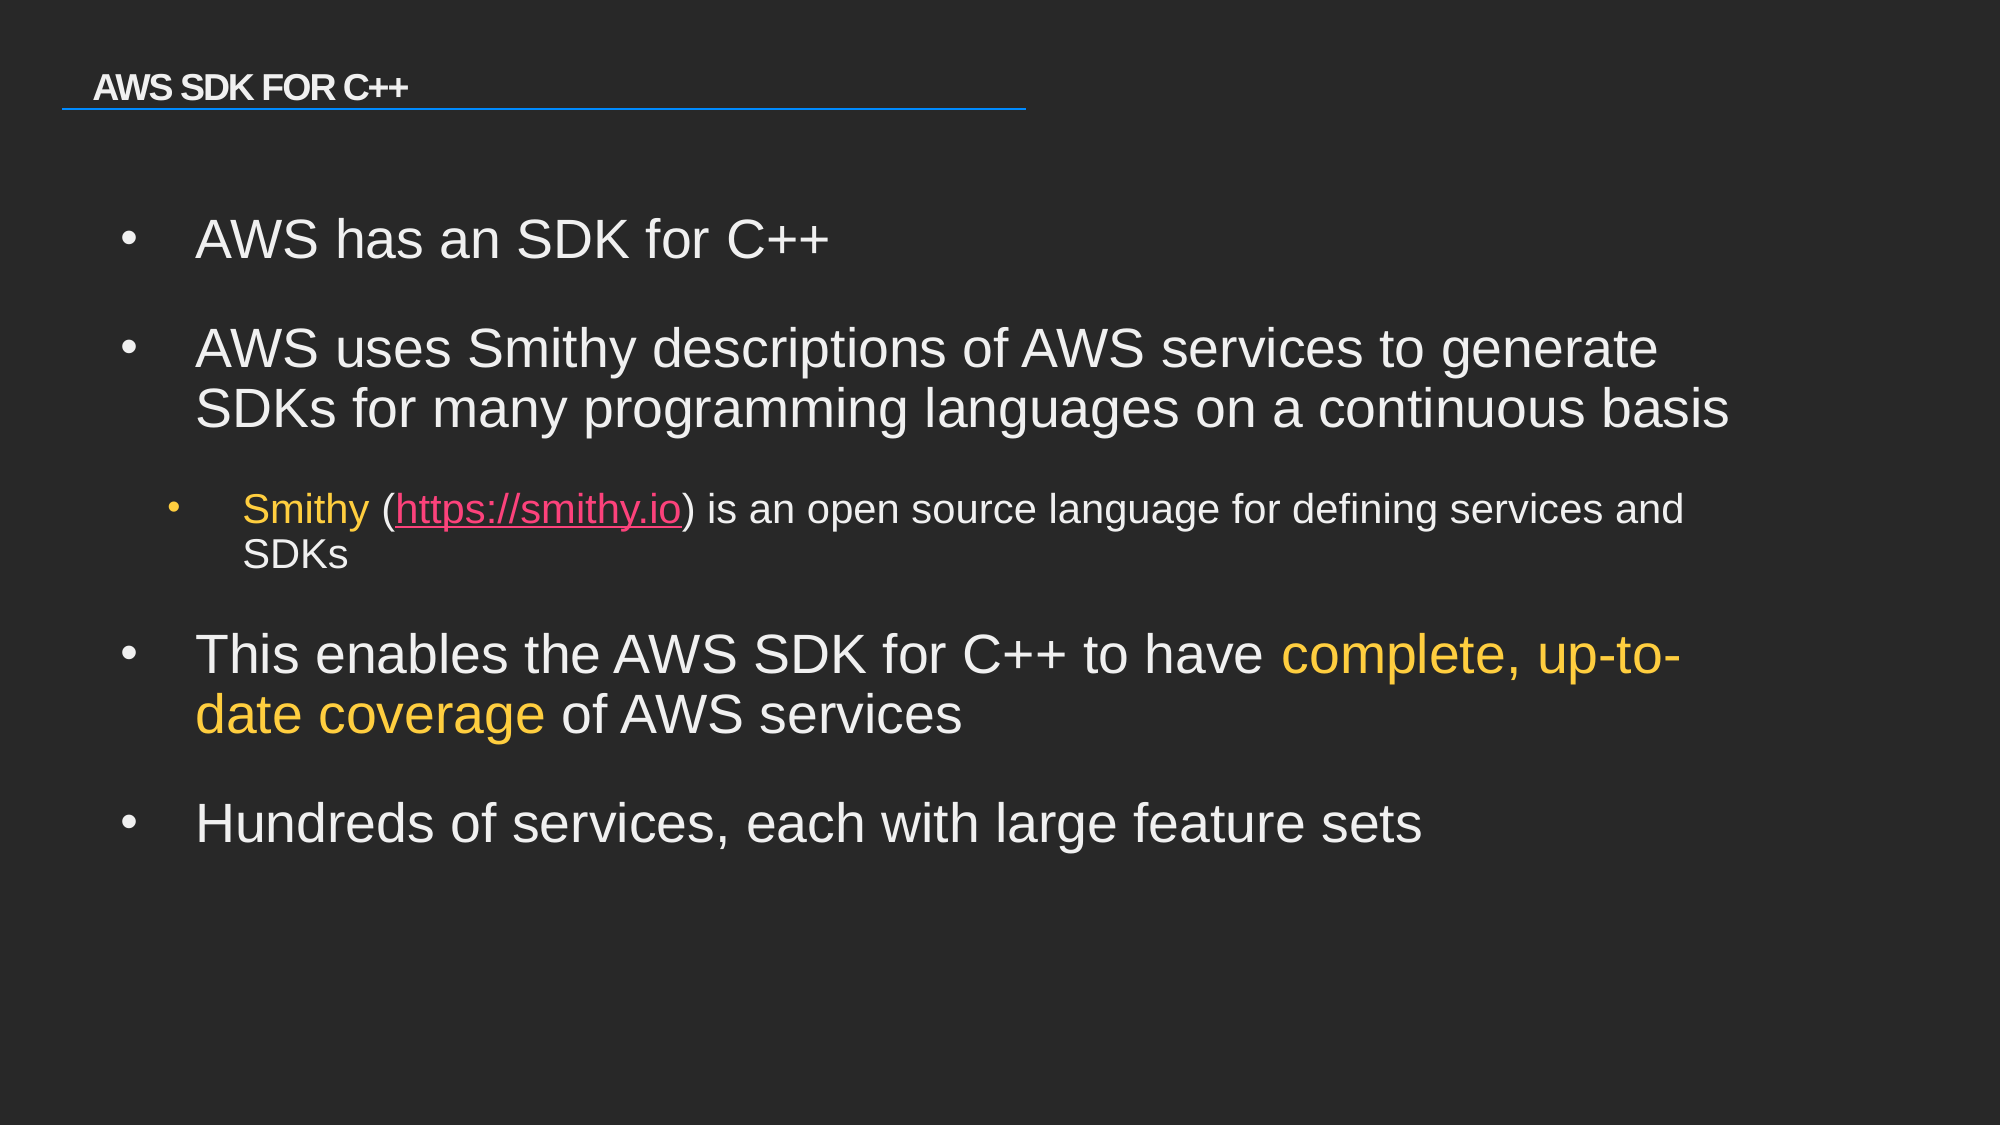

# AWS SDK FOR C++
AWS has an SDK for C++
AWS uses Smithy descriptions of AWS services to generate SDKs for many programming languages on a continuous basis
Smithy (https://smithy.io) is an open source language for defining services and SDKs
This enables the AWS SDK for C++ to have complete, up-to-date coverage of AWS services
Hundreds of services, each with large feature sets